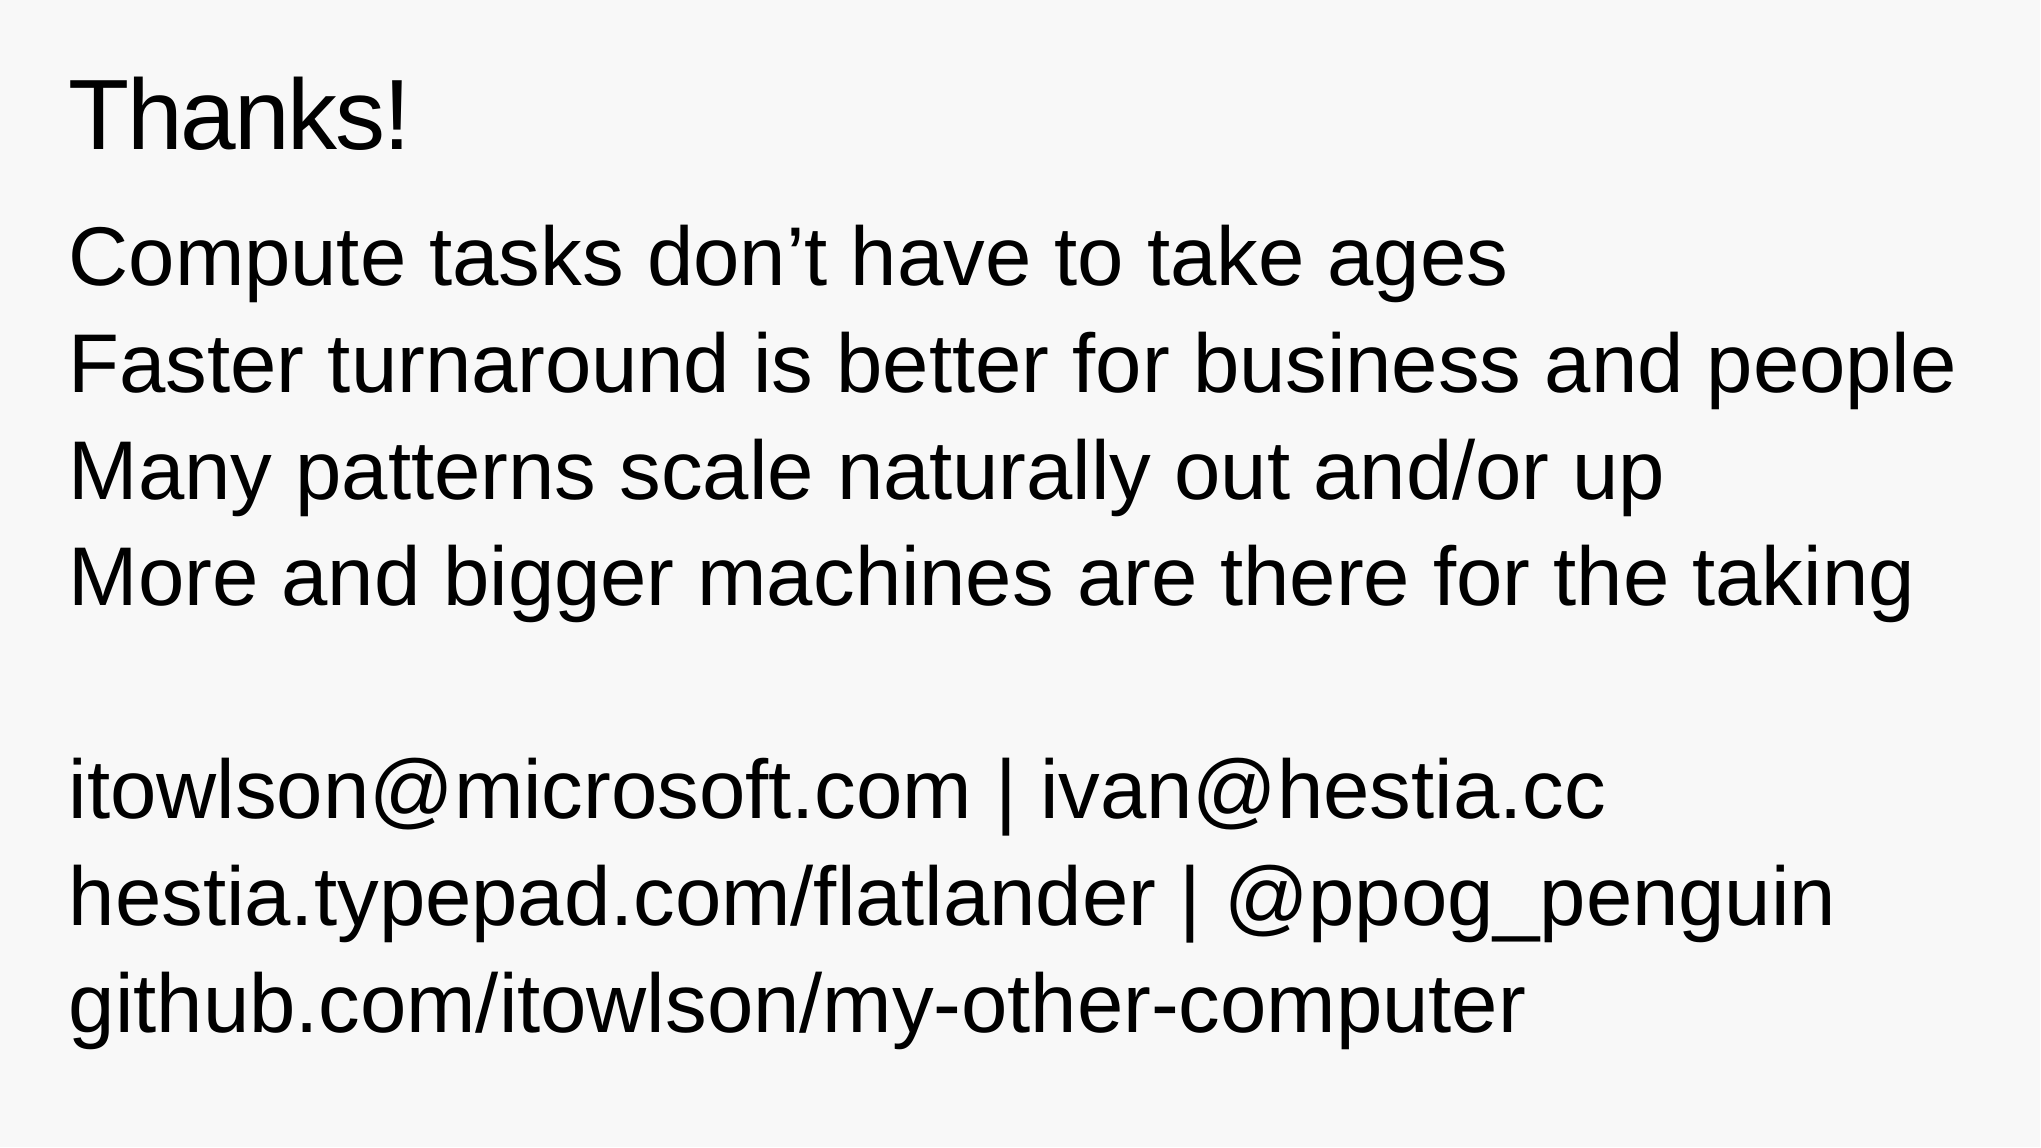

# Thanks!
Compute tasks don’t have to take ages
Faster turnaround is better for business and people
Many patterns scale naturally out and/or up
More and bigger machines are there for the taking

itowlson@microsoft.com | ivan@hestia.cc
hestia.typepad.com/flatlander | @ppog_penguin
github.com/itowlson/my-other-computer